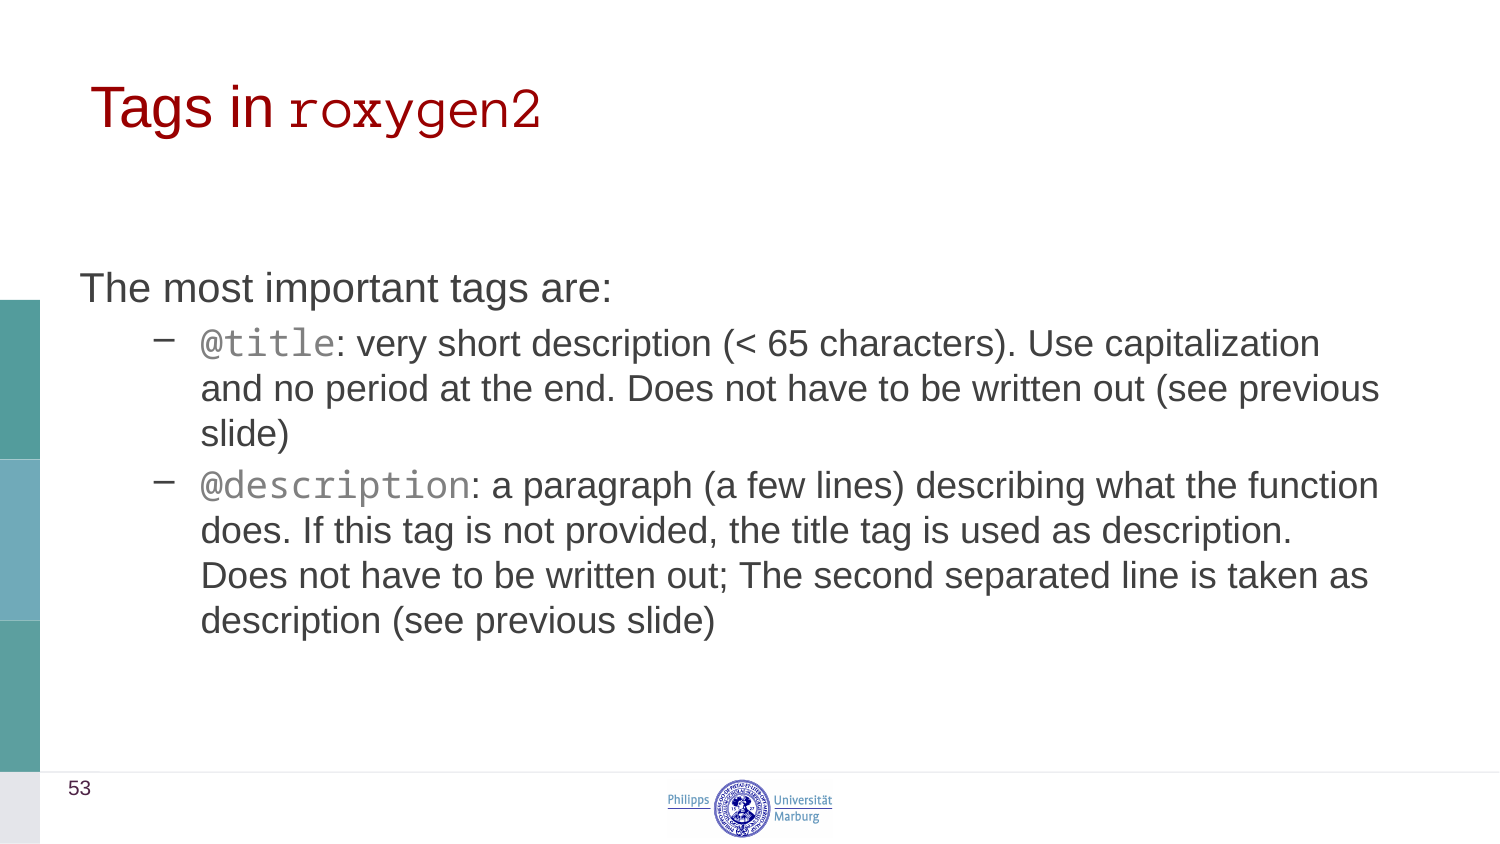

# Tags in roxygen2
The most important tags are:
@title: very short description (< 65 characters). Use capitalization and no period at the end. Does not have to be written out (see previous slide)
@description: a paragraph (a few lines) describing what the function does. If this tag is not provided, the title tag is used as description. Does not have to be written out; The second separated line is taken as description (see previous slide)
53